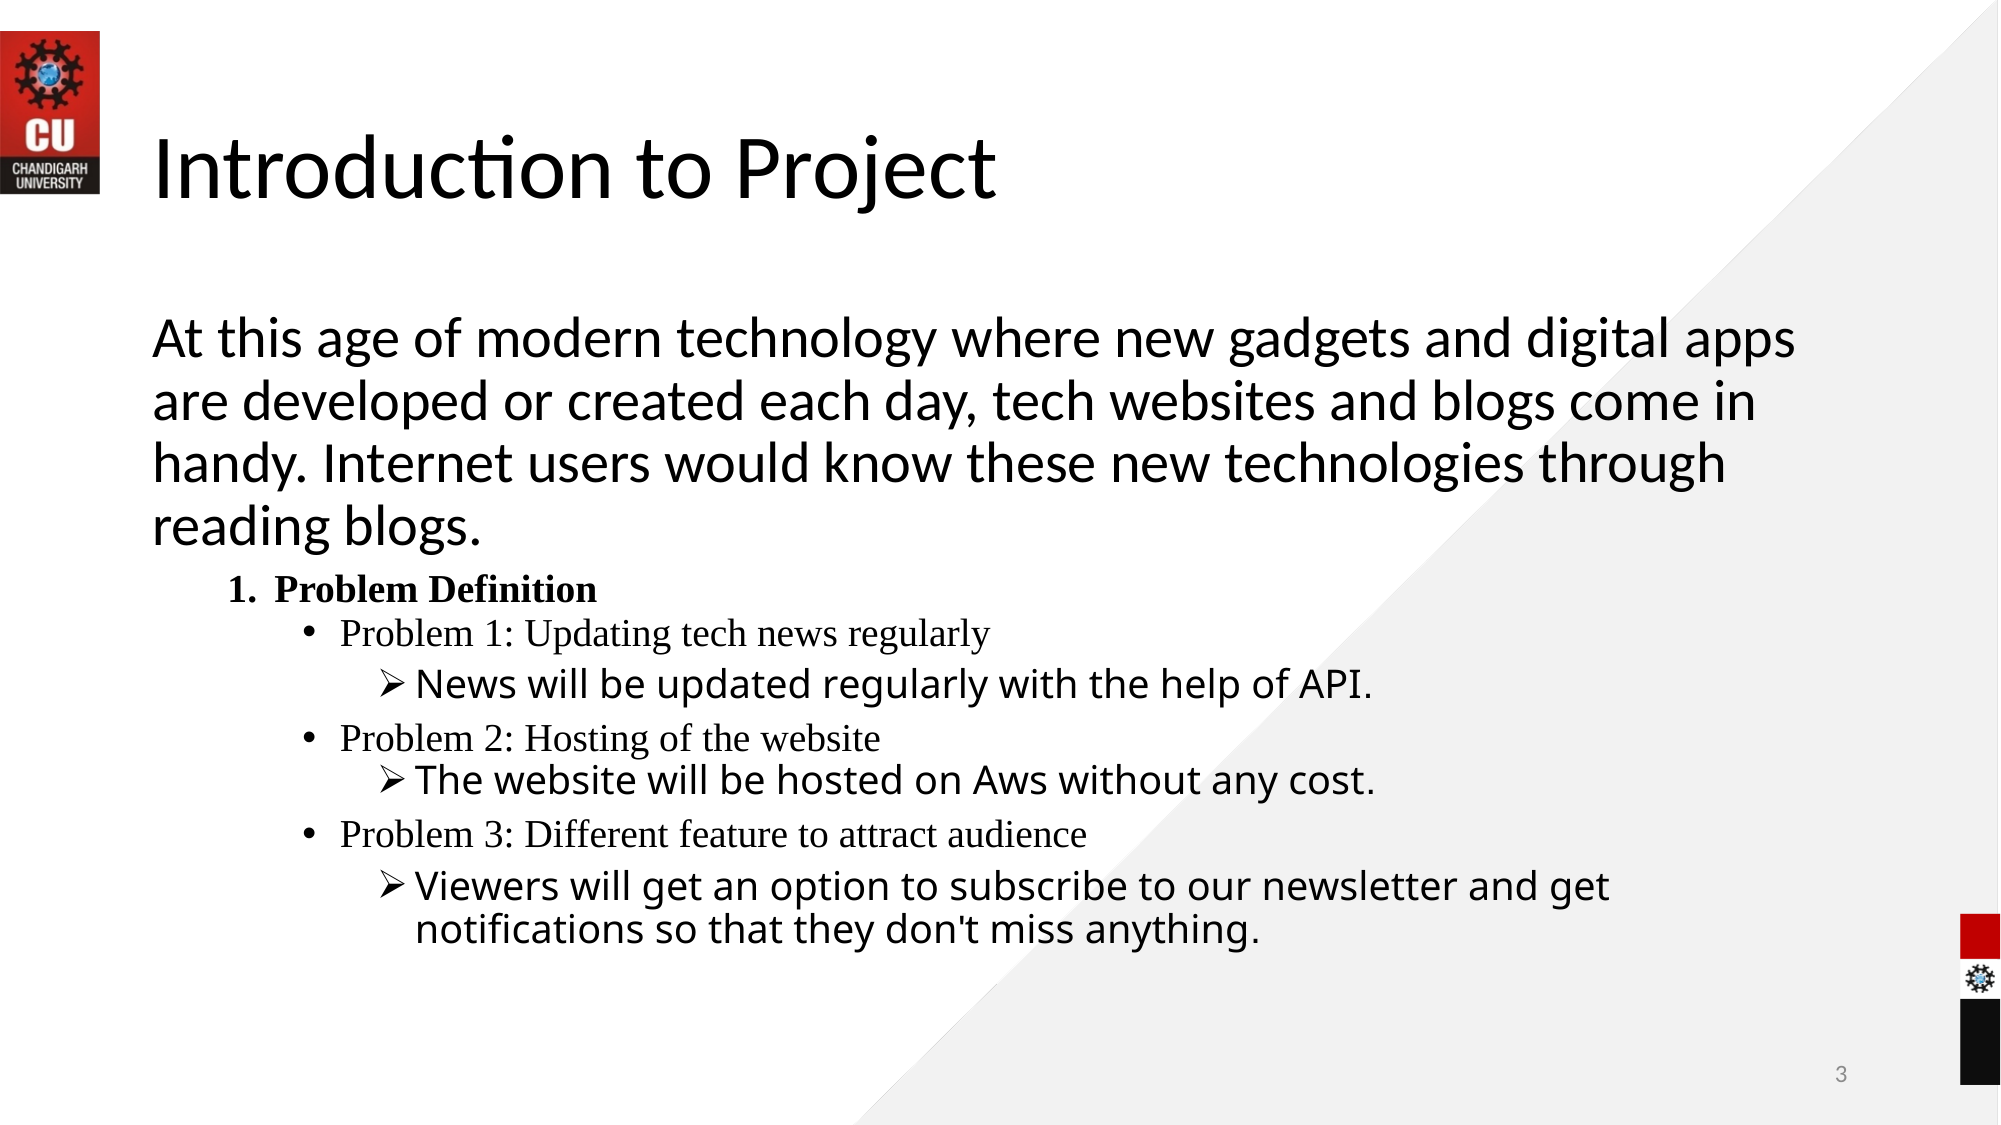

# Introduction to Project
At this age of modern technology where new gadgets and digital apps are developed or created each day, tech websites and blogs come in handy. Internet users would know these new technologies through reading blogs.
Problem Definition
Problem 1: Updating tech news regularly
News will be updated regularly with the help of API.
Problem 2: Hosting of the website
The website will be hosted on Aws without any cost.
Problem 3: Different feature to attract audience
Viewers will get an option to subscribe to our newsletter and get notifications so that they don't miss anything.

3